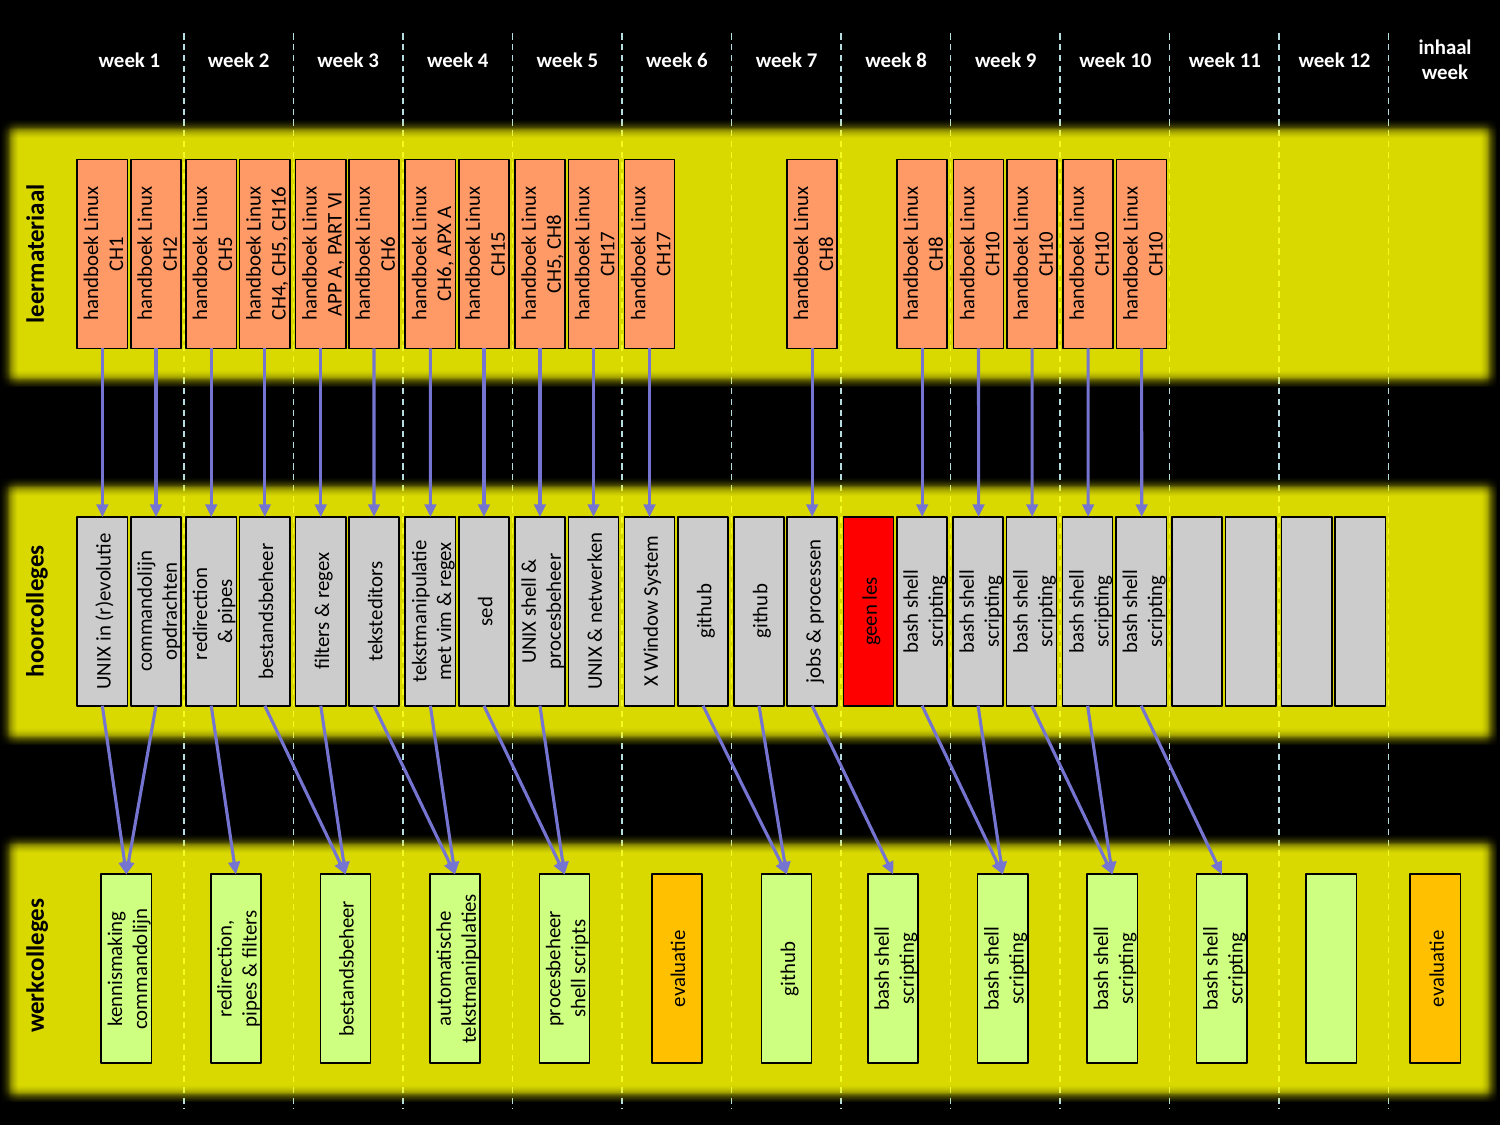

inhaal
week
week 1
week 2
week 3
week 4
week 5
week 6
week 7
week 8
week 9
week 10
week 11
week 12

handboek Linux
CH2
handboek Linux
APP A, PART VI
handboek Linux
CH17
handboek Linux
CH8
handboek Linux
CH1
handboek Linux
CH5
handboek Linux
CH4, CH5, CH16
handboek Linux
CH8
handboek Linux
CH10
handboek Linux
CH10
handboek Linux
CH10
handboek Linux
CH6
handboek Linux
CH10
handboek Linux
CH6, APX A
handboek Linux
CH5, CH8
handboek Linux
CH17
handboek Linux
CH15
leermateriaal

UNIX in (r)evolutie
commandolijn
opdrachten
redirection
& pipes
bestandsbeheer
filters & regex
github

teksteditors
tekstmanipulatie met vim & regex
sed
UNIX shell & procesbeheer
UNIX & netwerken
X Window System
github
jobs & processen
geen les
bash shell scripting
bash shell scripting
bash shell scripting
bash shell scripting
bash shell scripting

hoorcolleges

werkcolleges
kennismaking commandolijn
redirection,
pipes & filters
bestandsbeheer
evaluatie
automatische
tekstmanipulaties
procesbeheer shell scripts
evaluatie
github
bash shell scripting
bash shell scripting
bash shell scripting
bash shell scripting